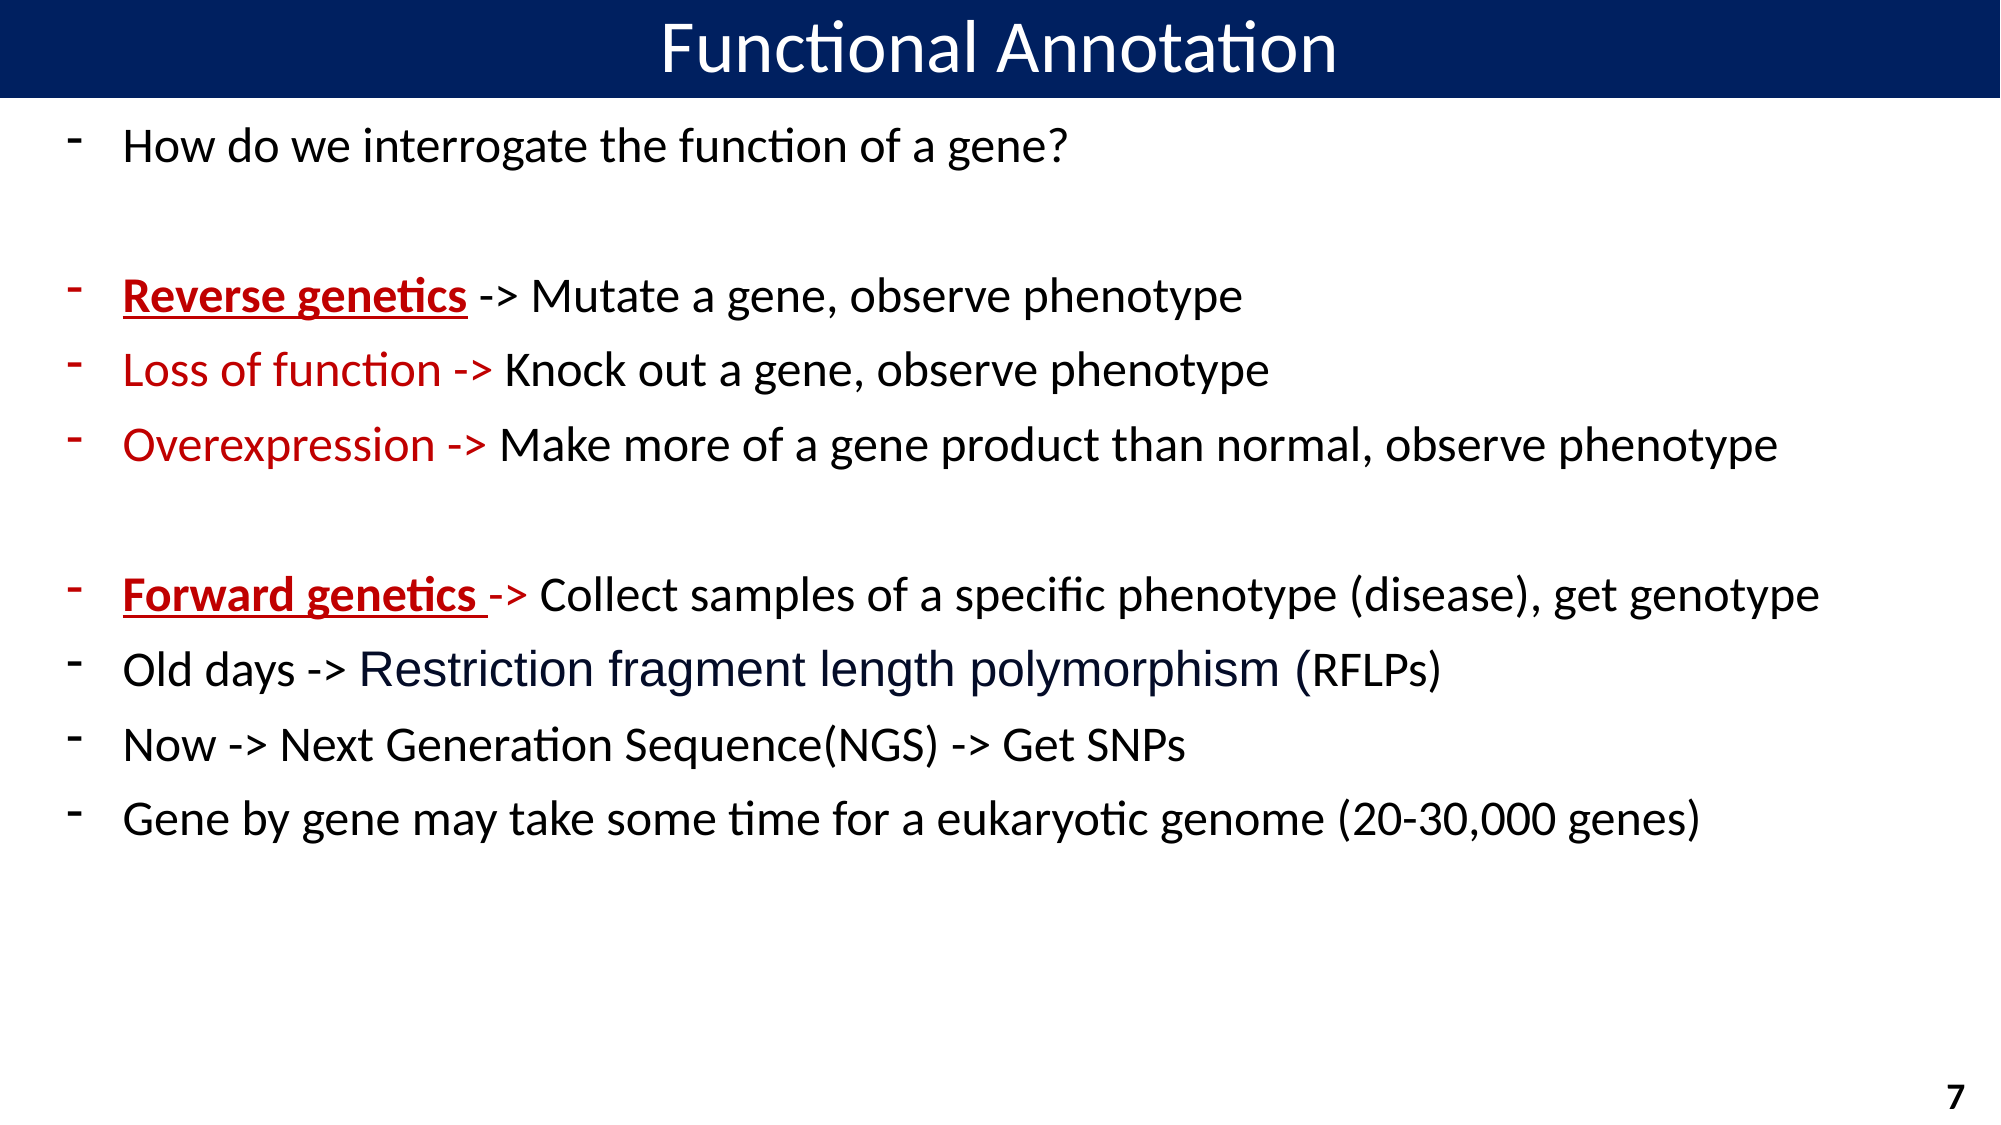

# Functional Annotation

How do we interrogate the function of a gene?

Reverse genetics -> Mutate a gene, observe phenotype
Loss of function -> Knock out a gene, observe phenotype
Overexpression -> Make more of a gene product than normal, observe phenotype

Forward genetics -> Collect samples of a specific phenotype (disease), get genotype
Old days -> Restriction fragment length polymorphism (RFLPs)
Now -> Next Generation Sequence(NGS) -> Get SNPs
Gene by gene may take some time for a eukaryotic genome (20-30,000 genes)
7